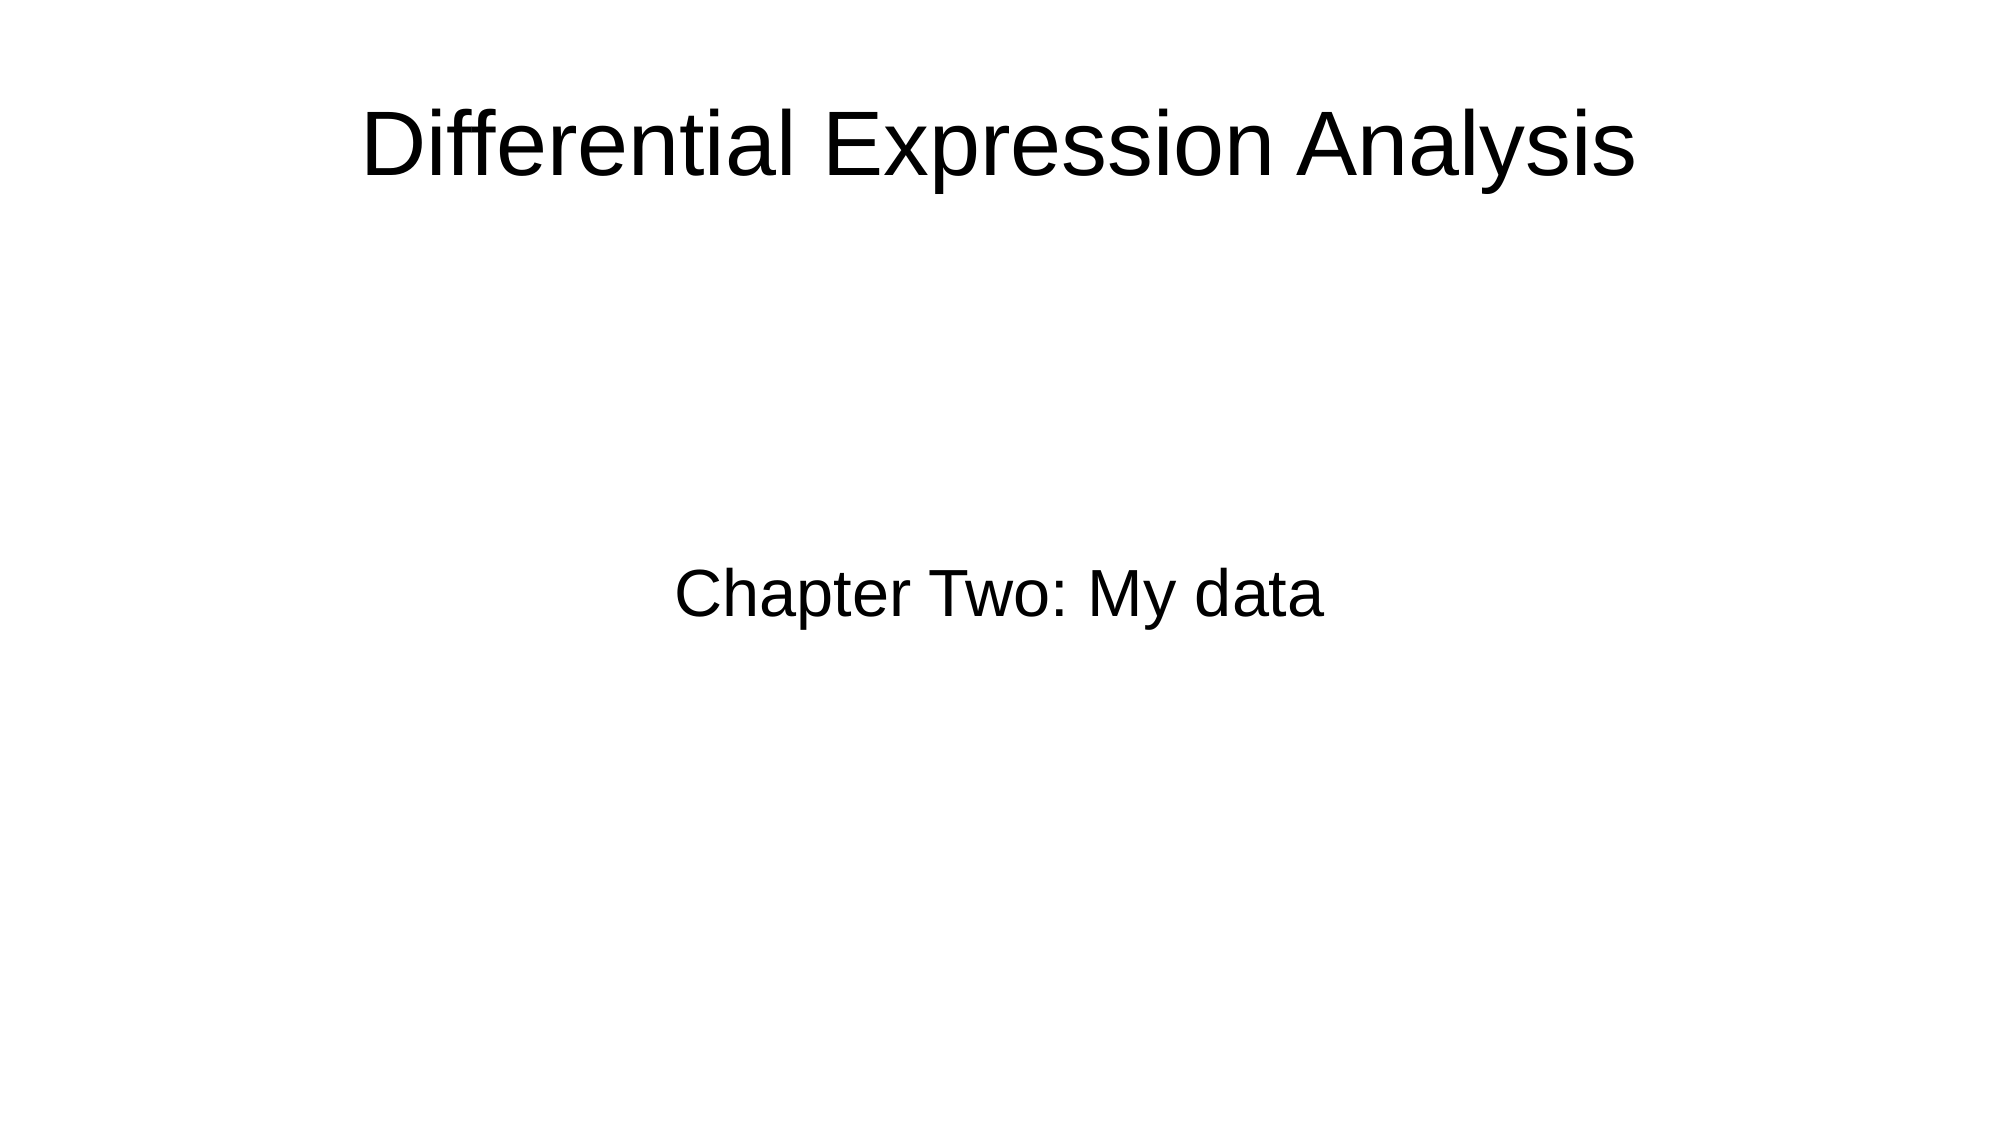

Differential Expression Analysis
Chapter Two: My data